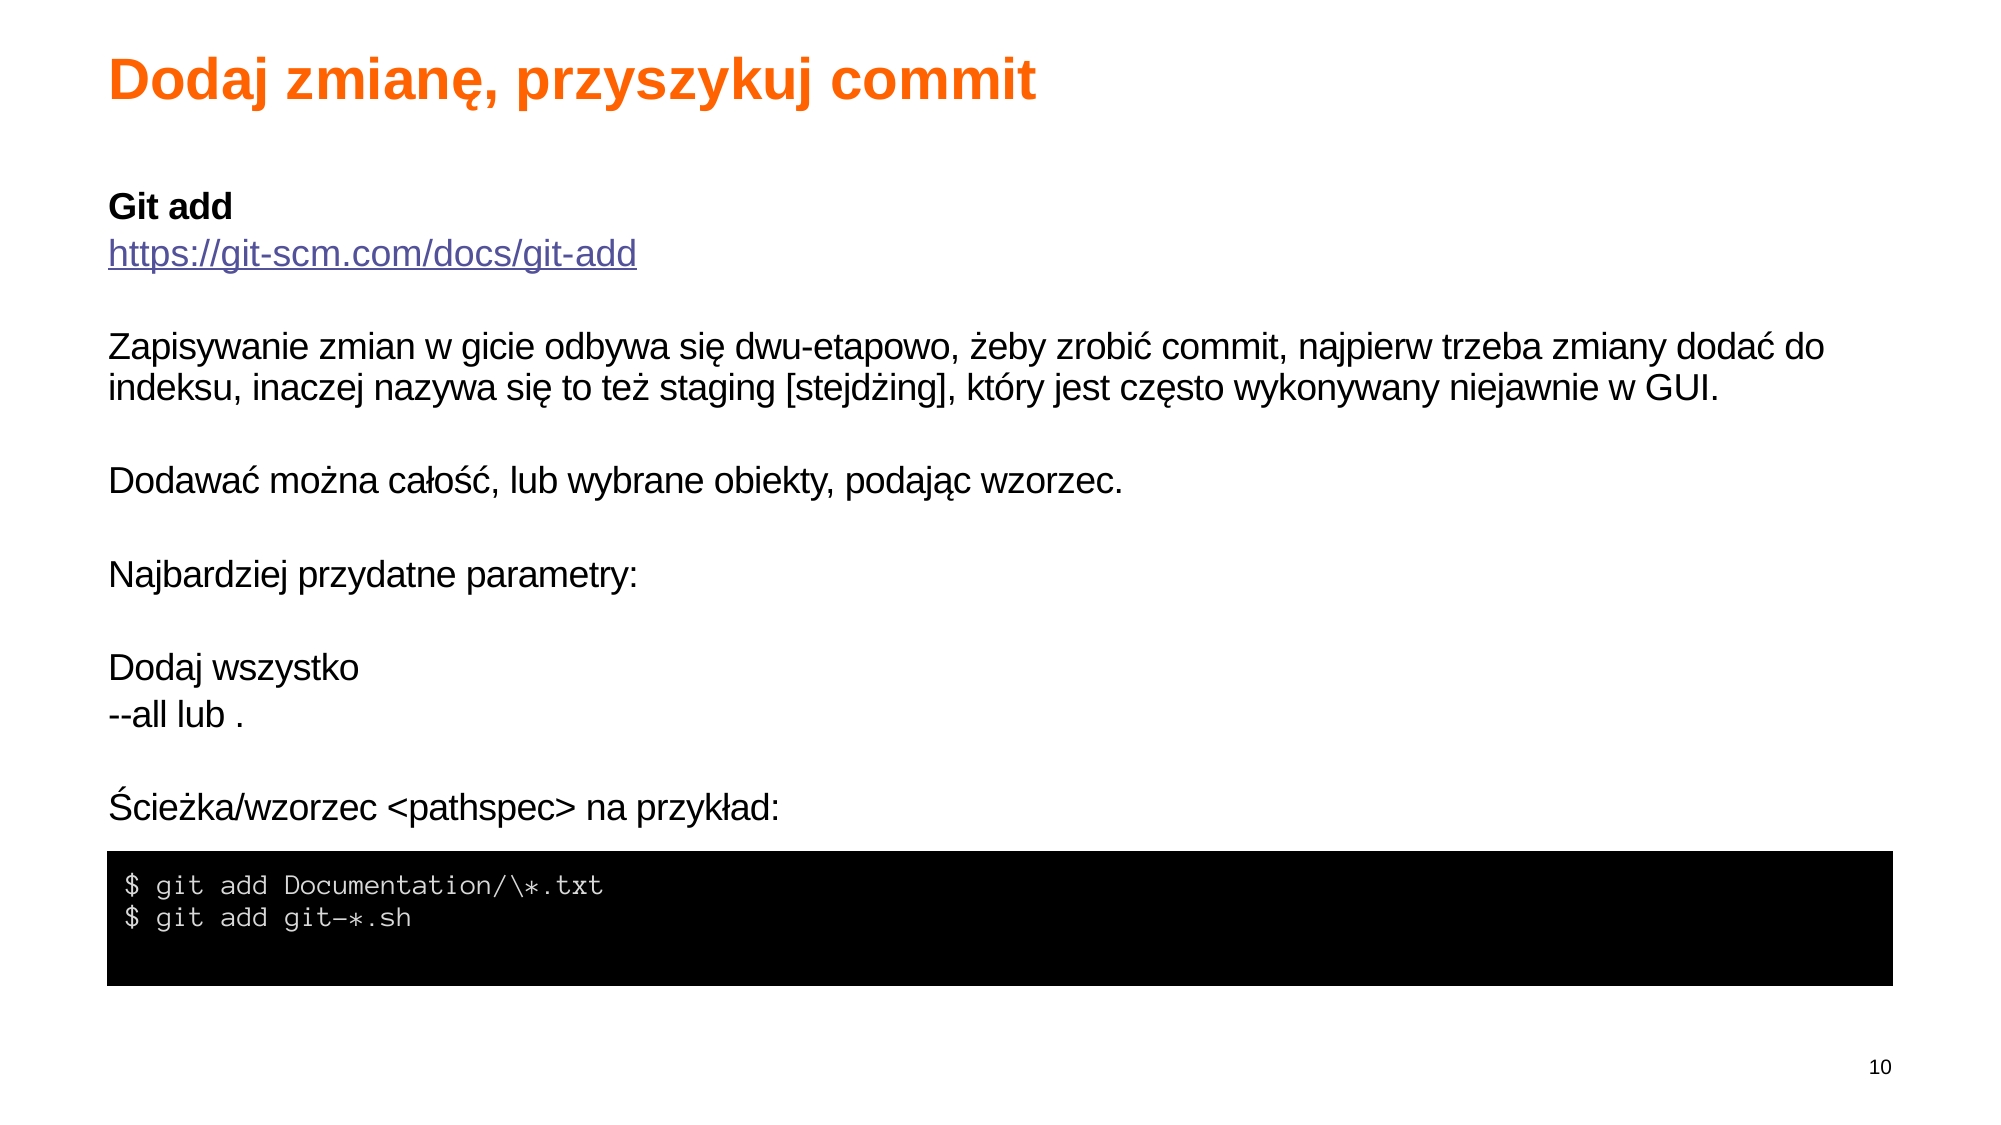

# Dodaj zmianę, przyszykuj commit
Git add
https://git-scm.com/docs/git-add

Zapisywanie zmian w gicie odbywa się dwu-etapowo, żeby zrobić commit, najpierw trzeba zmiany dodać do indeksu, inaczej nazywa się to też staging [stejdżing], który jest często wykonywany niejawnie w GUI.

Dodawać można całość, lub wybrane obiekty, podając wzorzec.

Najbardziej przydatne parametry:

Dodaj wszystko
--all lub .

Ścieżka/wzorzec <pathspec> na przykład:

$ git add Documentation/\*.txt
$ git add git-*.sh

10